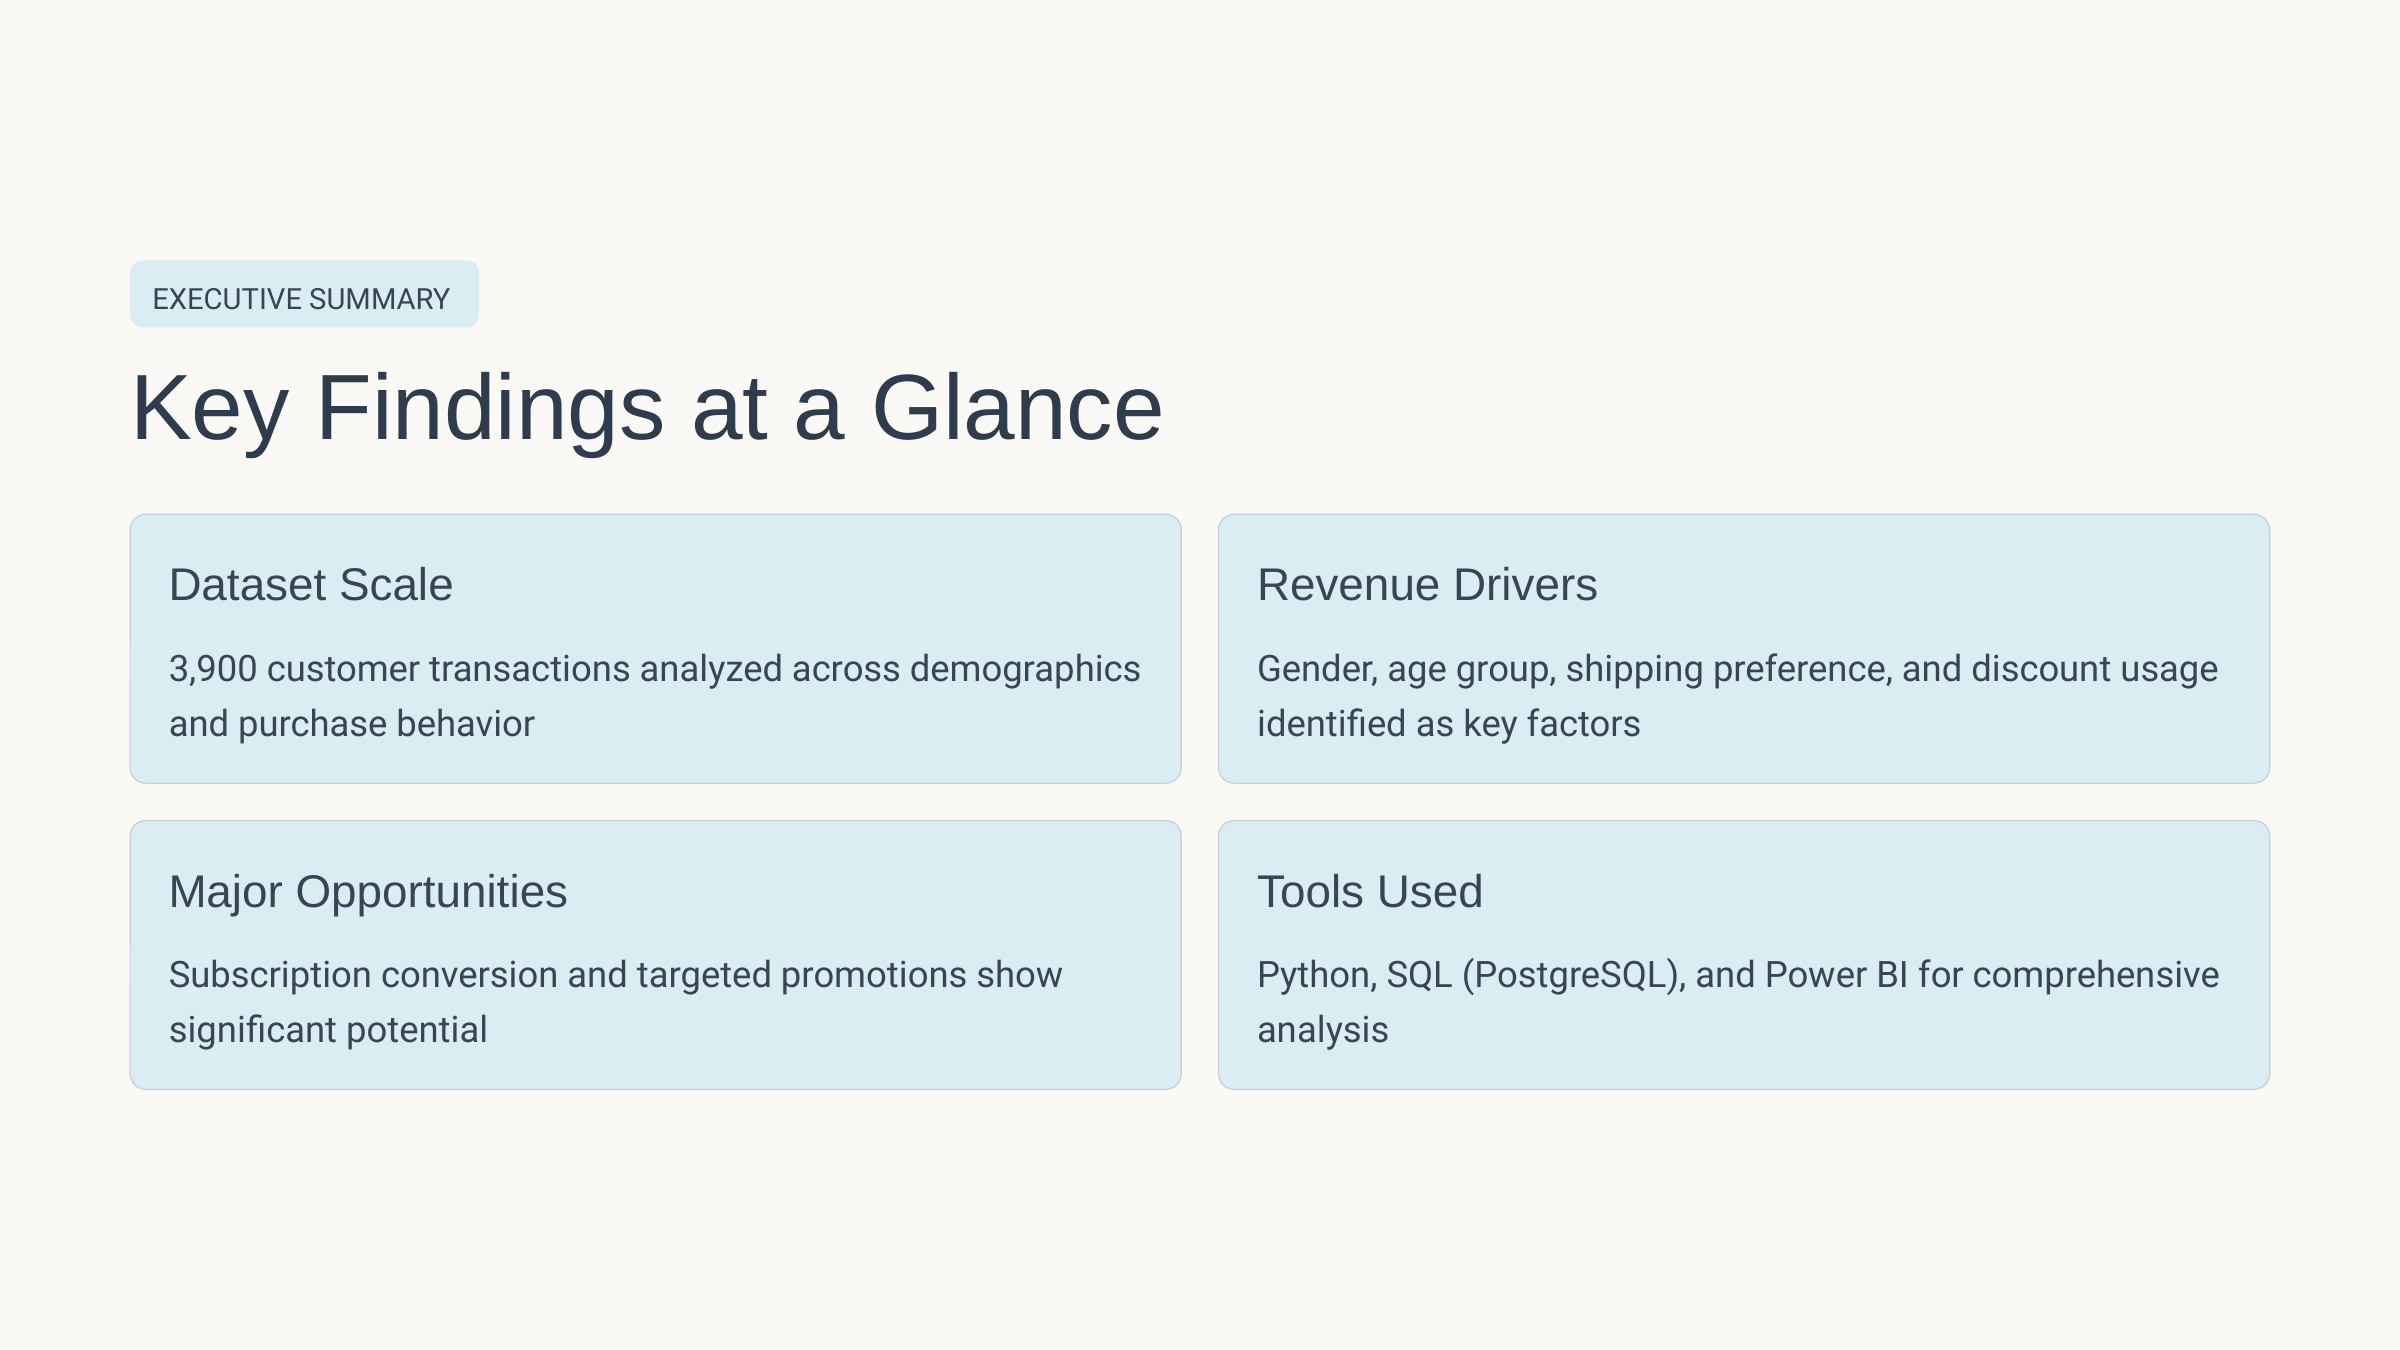

EXECUTIVE SUMMARY
Key Findings at a Glance

Dataset Scale
Revenue Drivers
3,900 customer transactions analyzed across demographics and purchase behavior
Gender, age group, shipping preference, and discount usage identified as key factors

Major Opportunities
Tools Used
Subscription conversion and targeted promotions show significant potential
Python, SQL (PostgreSQL), and Power BI for comprehensive analysis